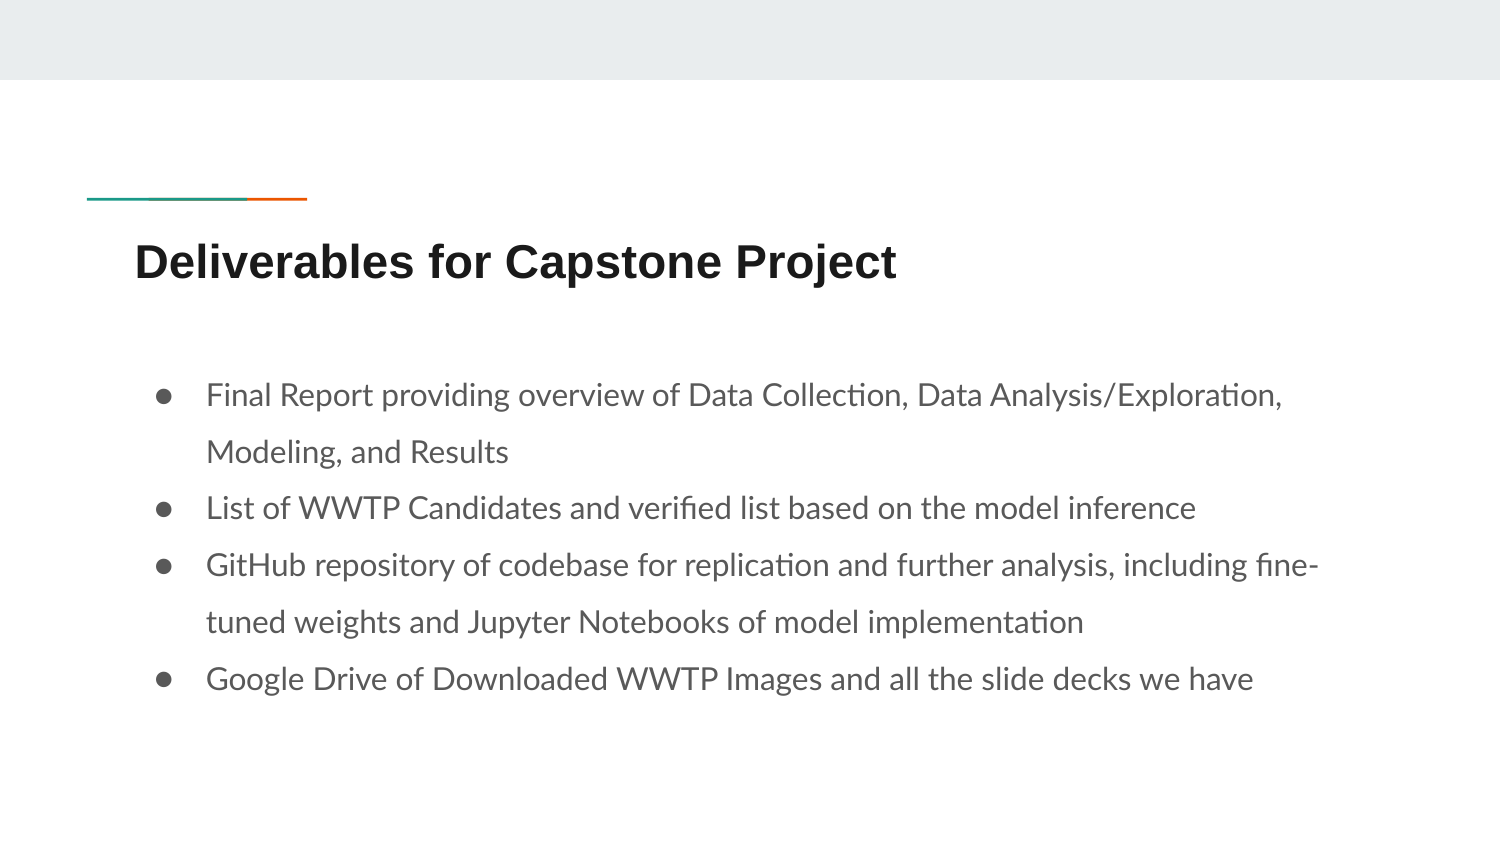

# Deliverables for Capstone Project
Final Report providing overview of Data Collection, Data Analysis/Exploration, Modeling, and Results
List of WWTP Candidates and verified list based on the model inference
GitHub repository of codebase for replication and further analysis, including fine-tuned weights and Jupyter Notebooks of model implementation
Google Drive of Downloaded WWTP Images and all the slide decks we have